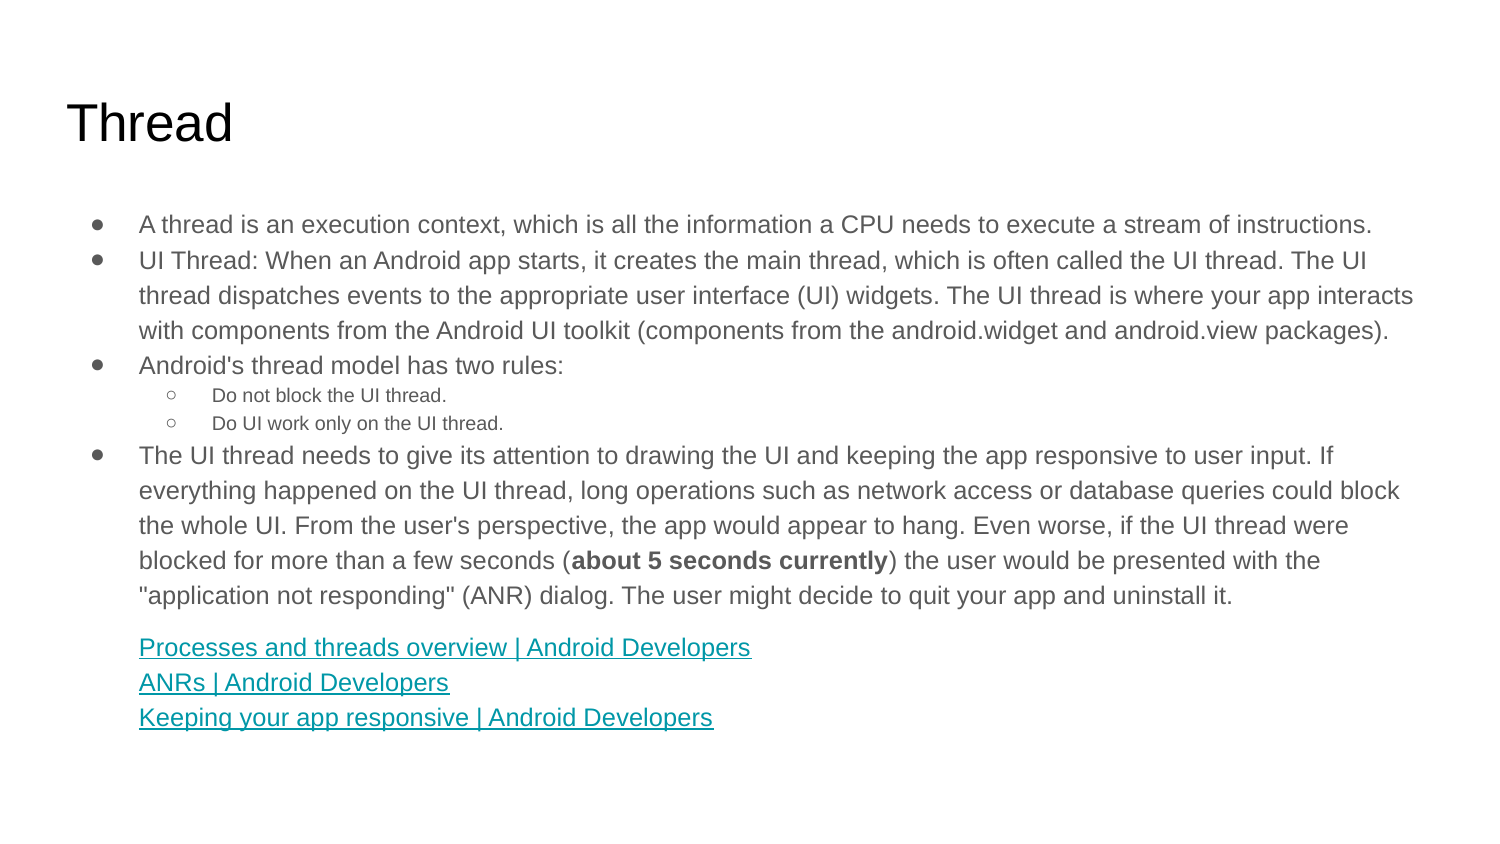

# Thread
A thread is an execution context, which is all the information a CPU needs to execute a stream of instructions.
UI Thread: When an Android app starts, it creates the main thread, which is often called the UI thread. The UI thread dispatches events to the appropriate user interface (UI) widgets. The UI thread is where your app interacts with components from the Android UI toolkit (components from the android.widget and android.view packages).
Android's thread model has two rules:
Do not block the UI thread.
Do UI work only on the UI thread.
The UI thread needs to give its attention to drawing the UI and keeping the app responsive to user input. If everything happened on the UI thread, long operations such as network access or database queries could block the whole UI. From the user's perspective, the app would appear to hang. Even worse, if the UI thread were blocked for more than a few seconds (about 5 seconds currently) the user would be presented with the "application not responding" (ANR) dialog. The user might decide to quit your app and uninstall it.
Processes and threads overview | Android Developers
ANRs | Android Developers
Keeping your app responsive | Android Developers